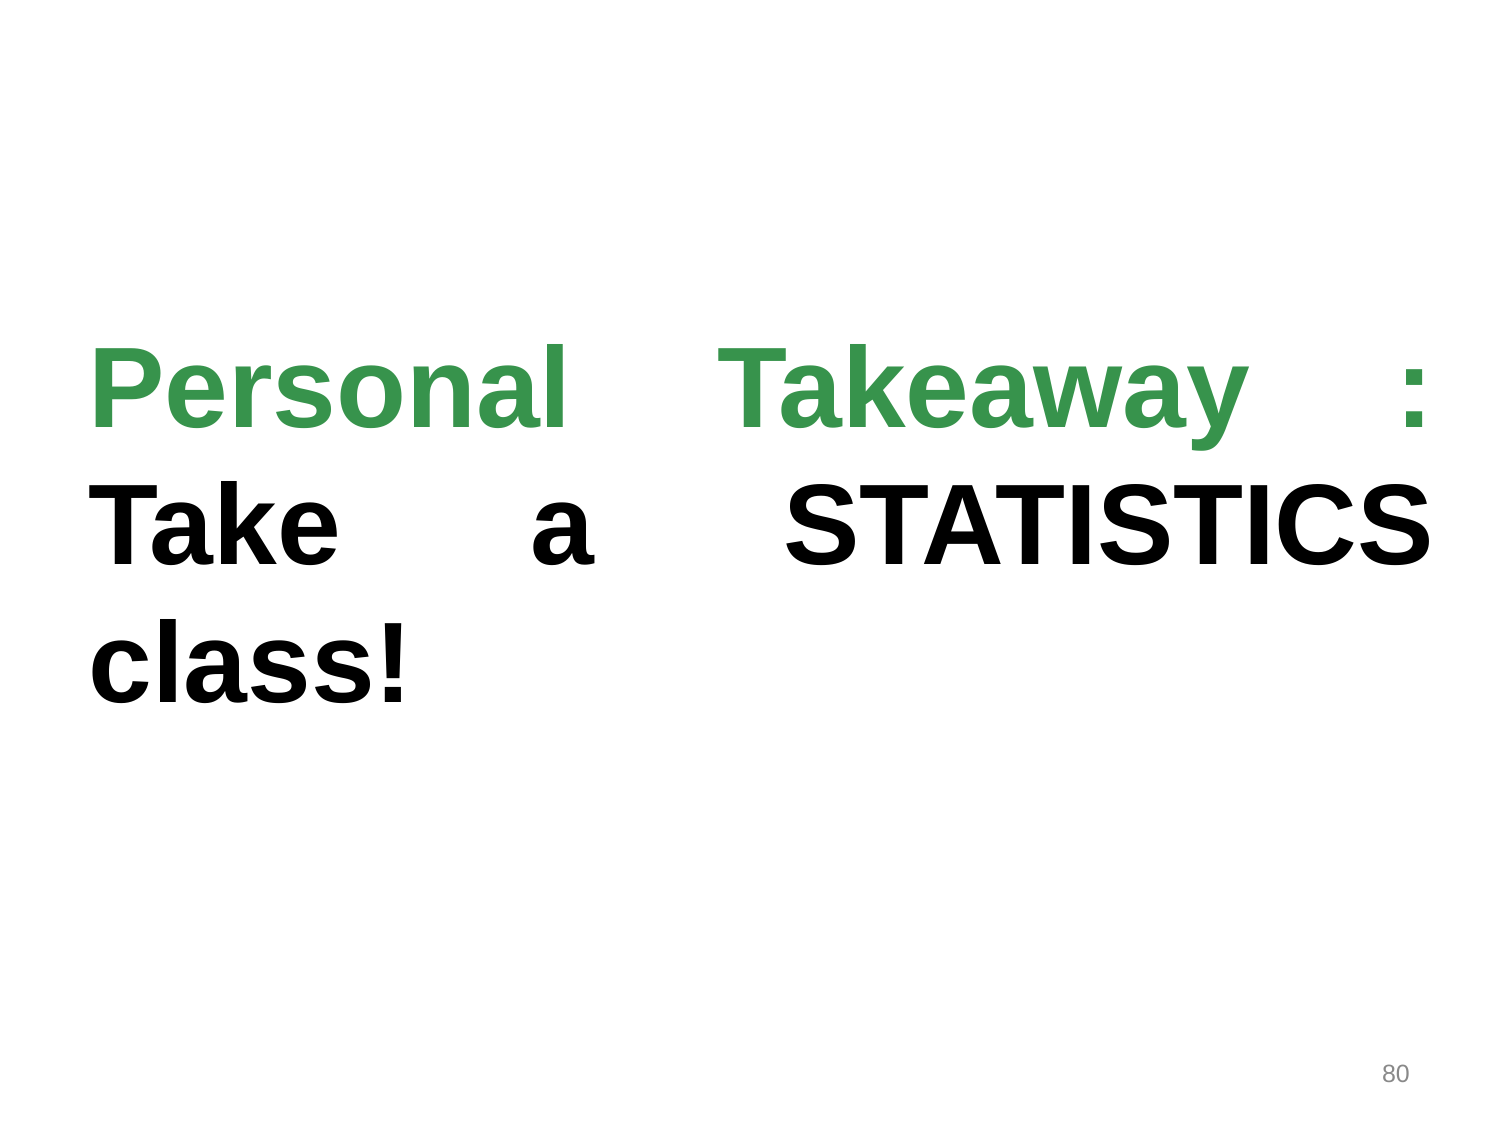

# Personal Takeaway : Take a STATISTICS class!
80